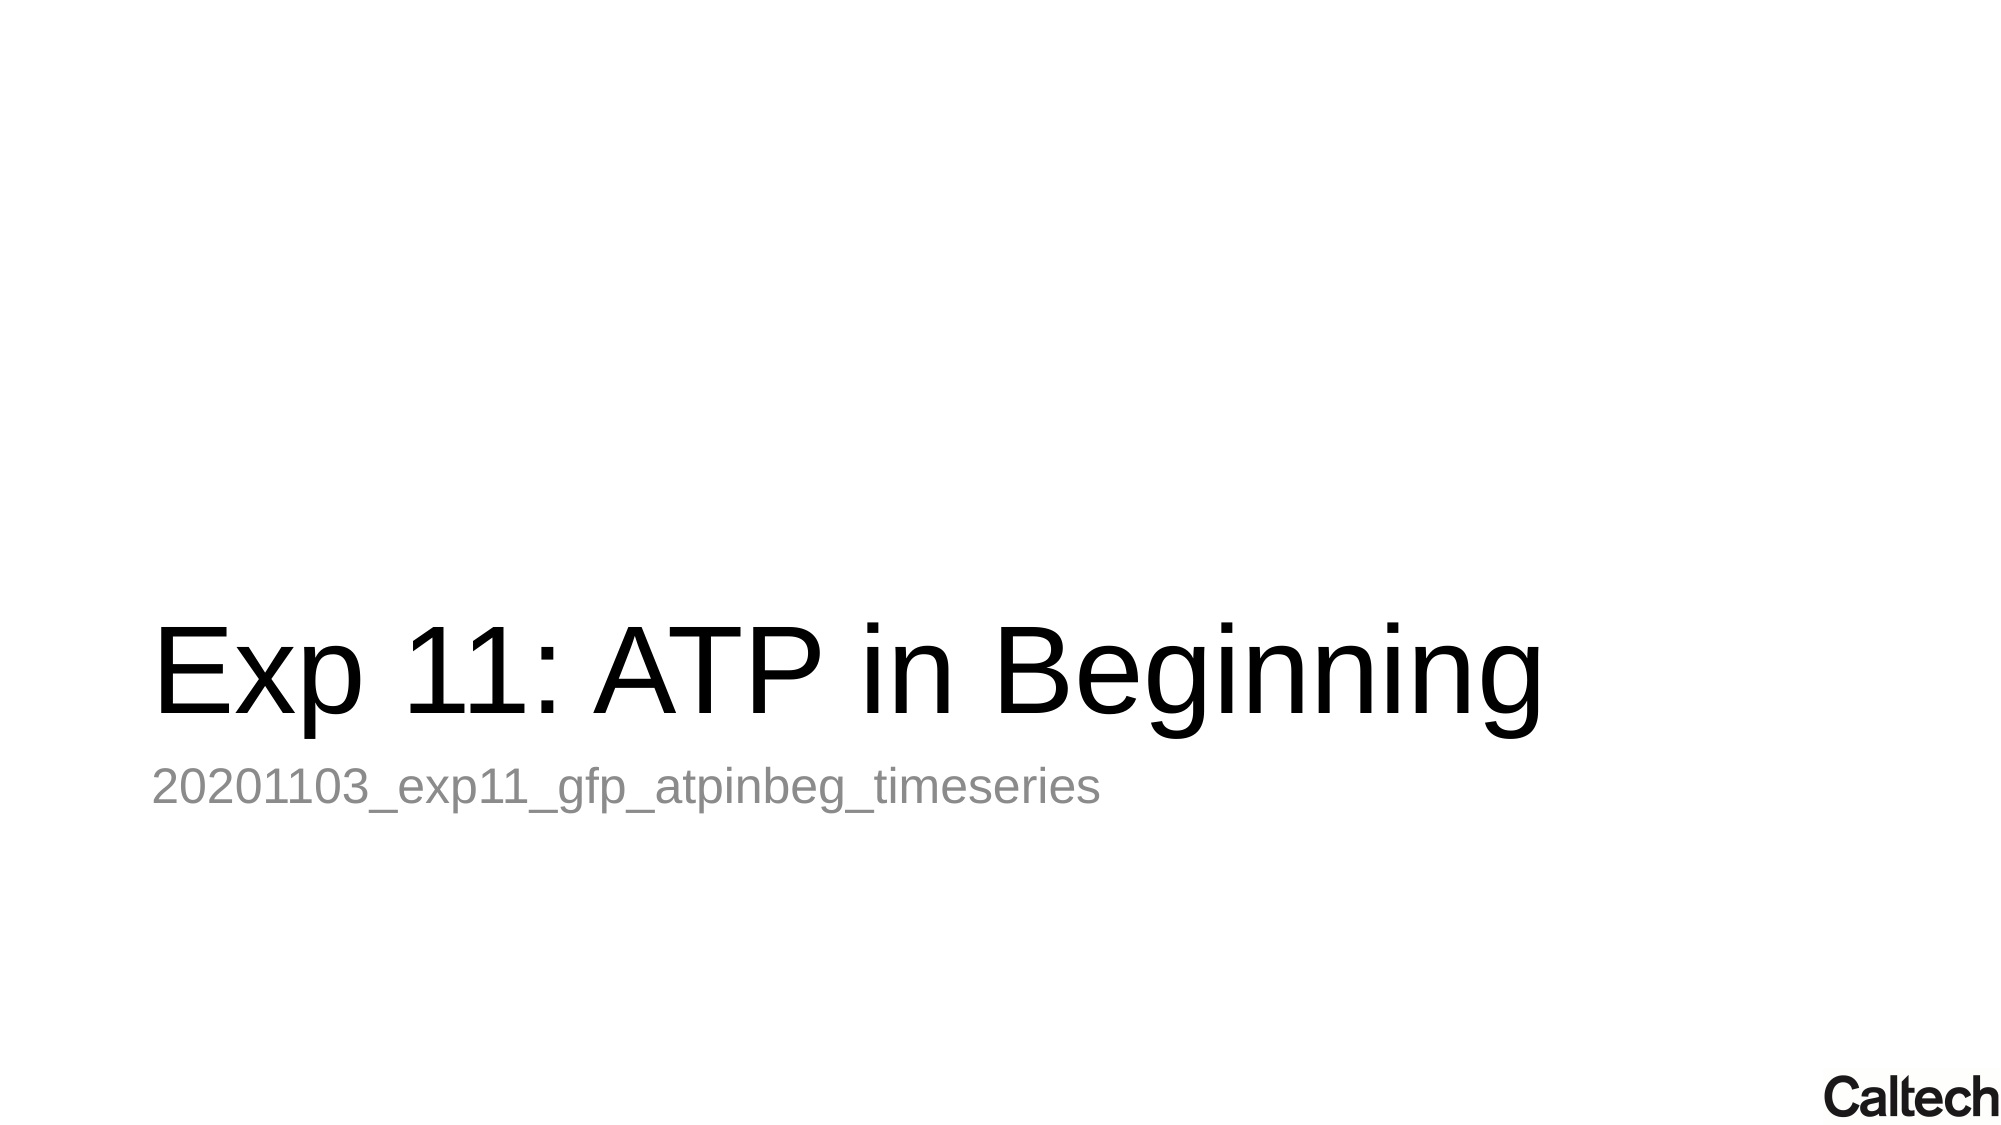

# Exp 11: ATP in Beginning
20201103_exp11_gfp_atpinbeg_timeseries